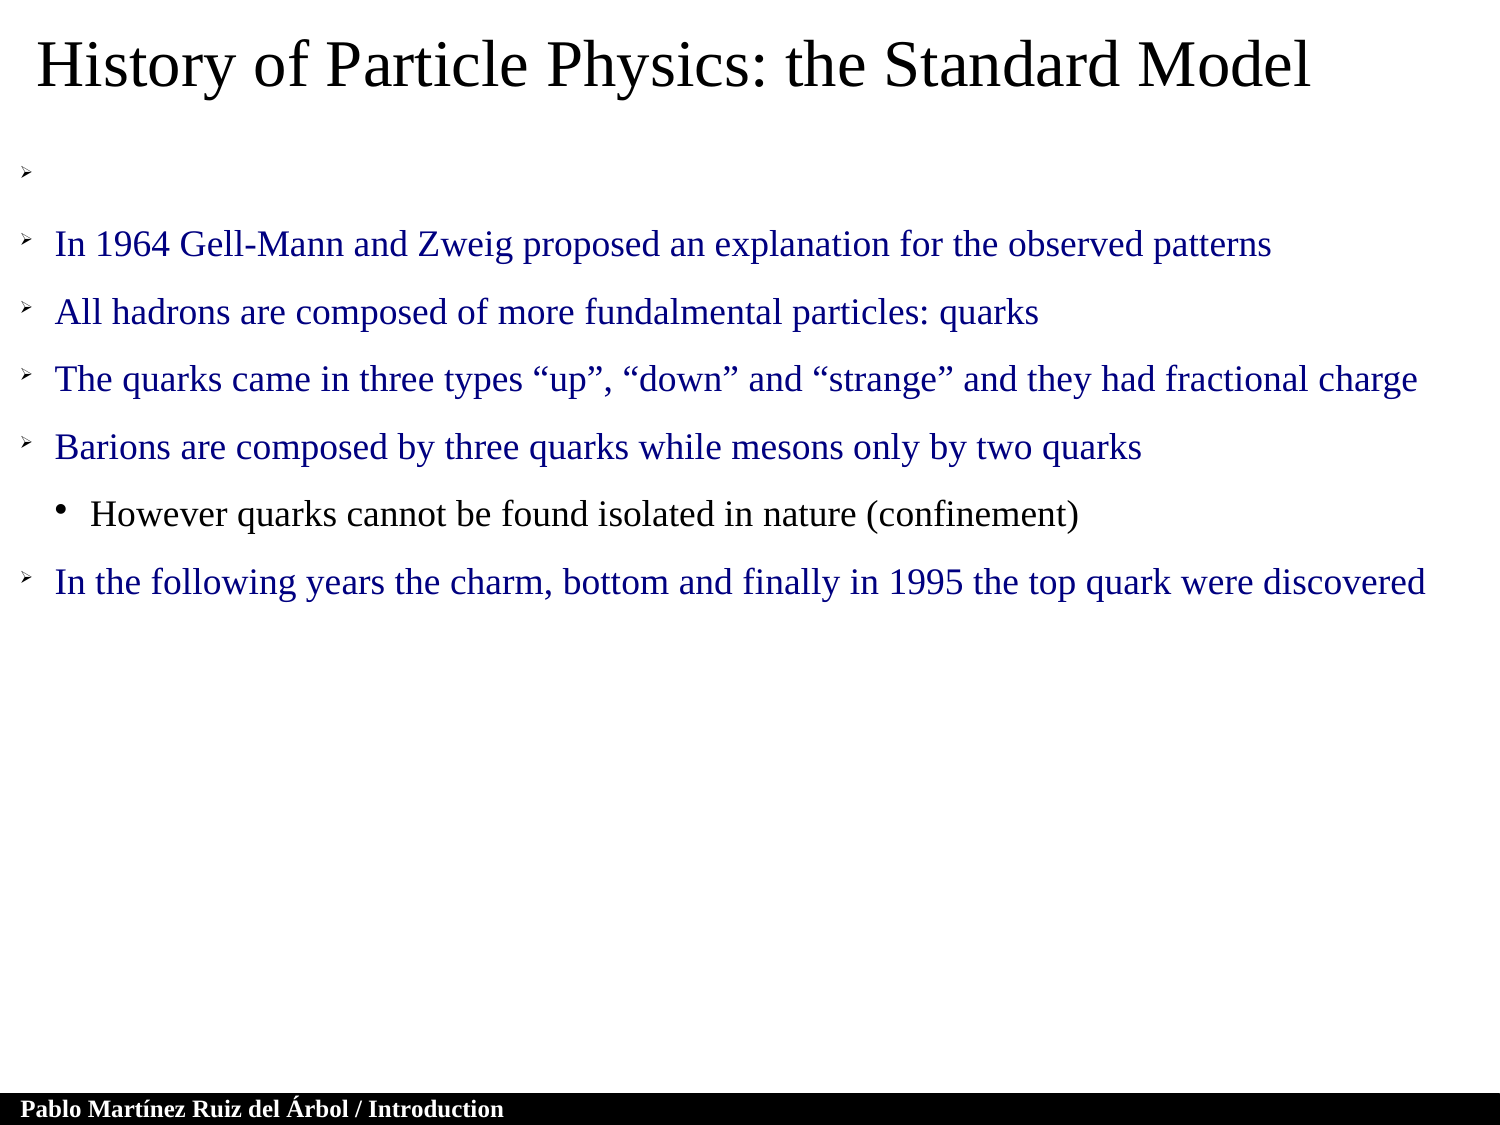

History of Particle Physics: the Standard Model

In 1964 Gell-Mann and Zweig proposed an explanation for the observed patterns
All hadrons are composed of more fundalmental particles: quarks
The quarks came in three types “up”, “down” and “strange” and they had fractional charge
Barions are composed by three quarks while mesons only by two quarks
However quarks cannot be found isolated in nature (confinement)
In the following years the charm, bottom and finally in 1995 the top quark were discovered